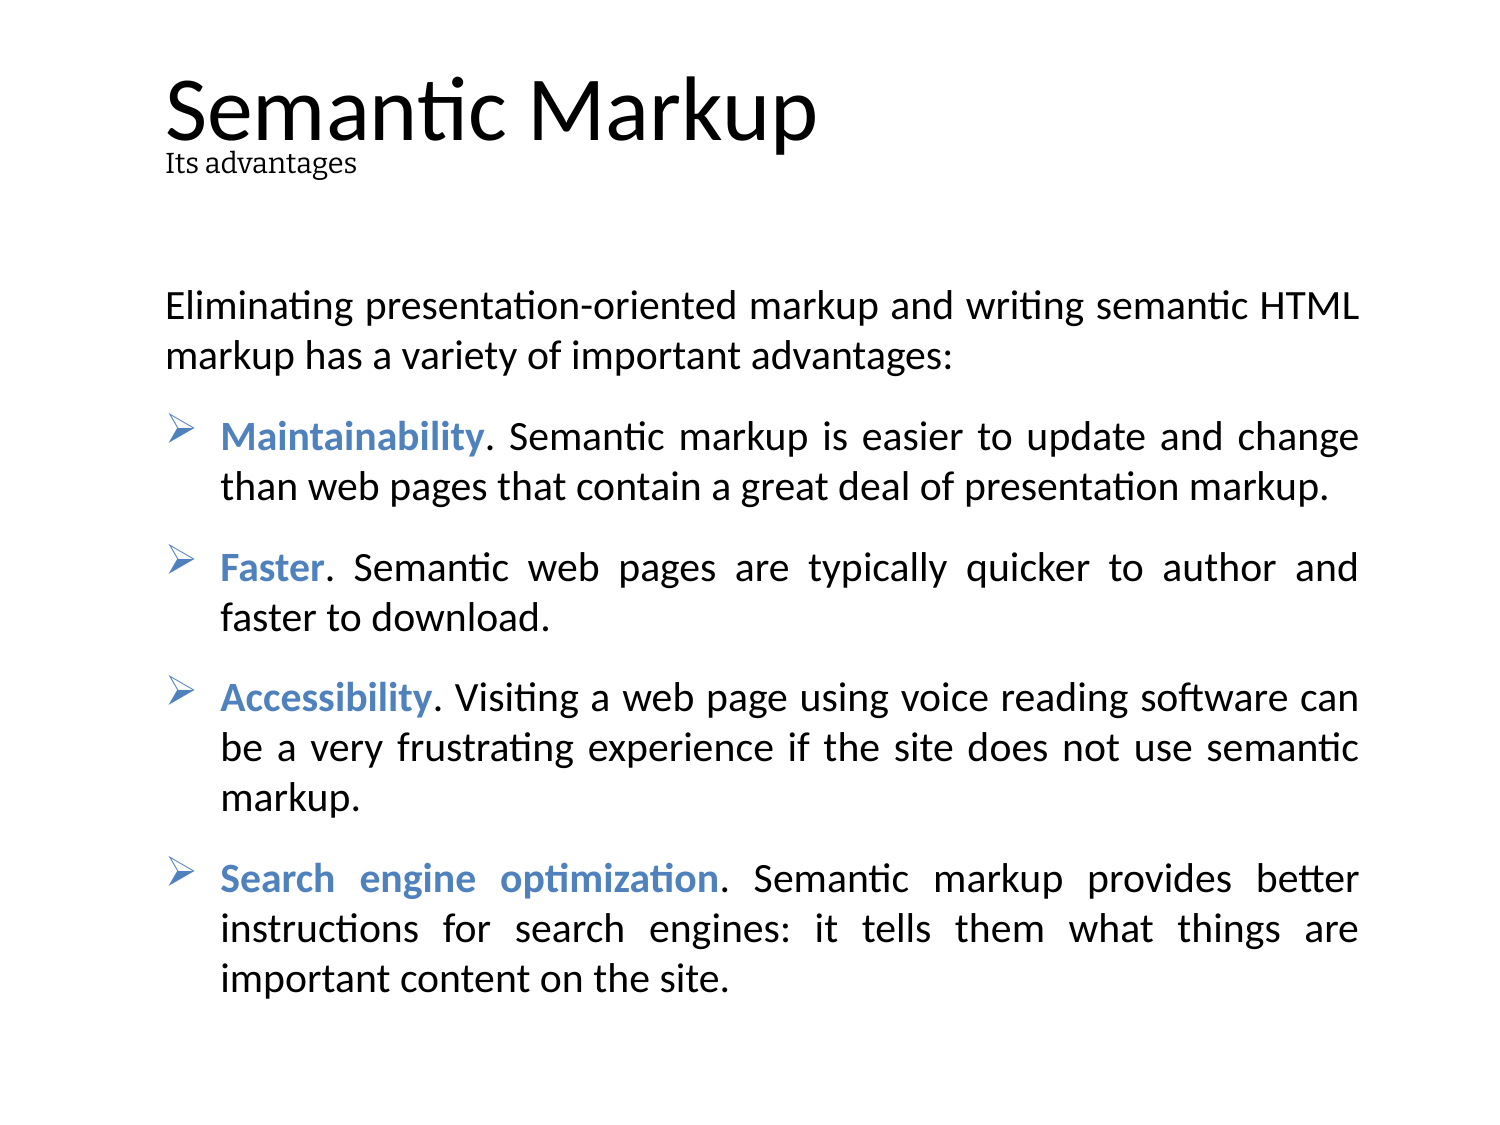

# Semantic Markup
Its advantages
Eliminating presentation-oriented markup and writing semantic HTML markup has a variety of important advantages:
Maintainability. Semantic markup is easier to update and change than web pages that contain a great deal of presentation markup.
Faster. Semantic web pages are typically quicker to author and faster to download.
Accessibility. Visiting a web page using voice reading software can be a very frustrating experience if the site does not use semantic markup.
Search engine optimization. Semantic markup provides better instructions for search engines: it tells them what things are important content on the site.